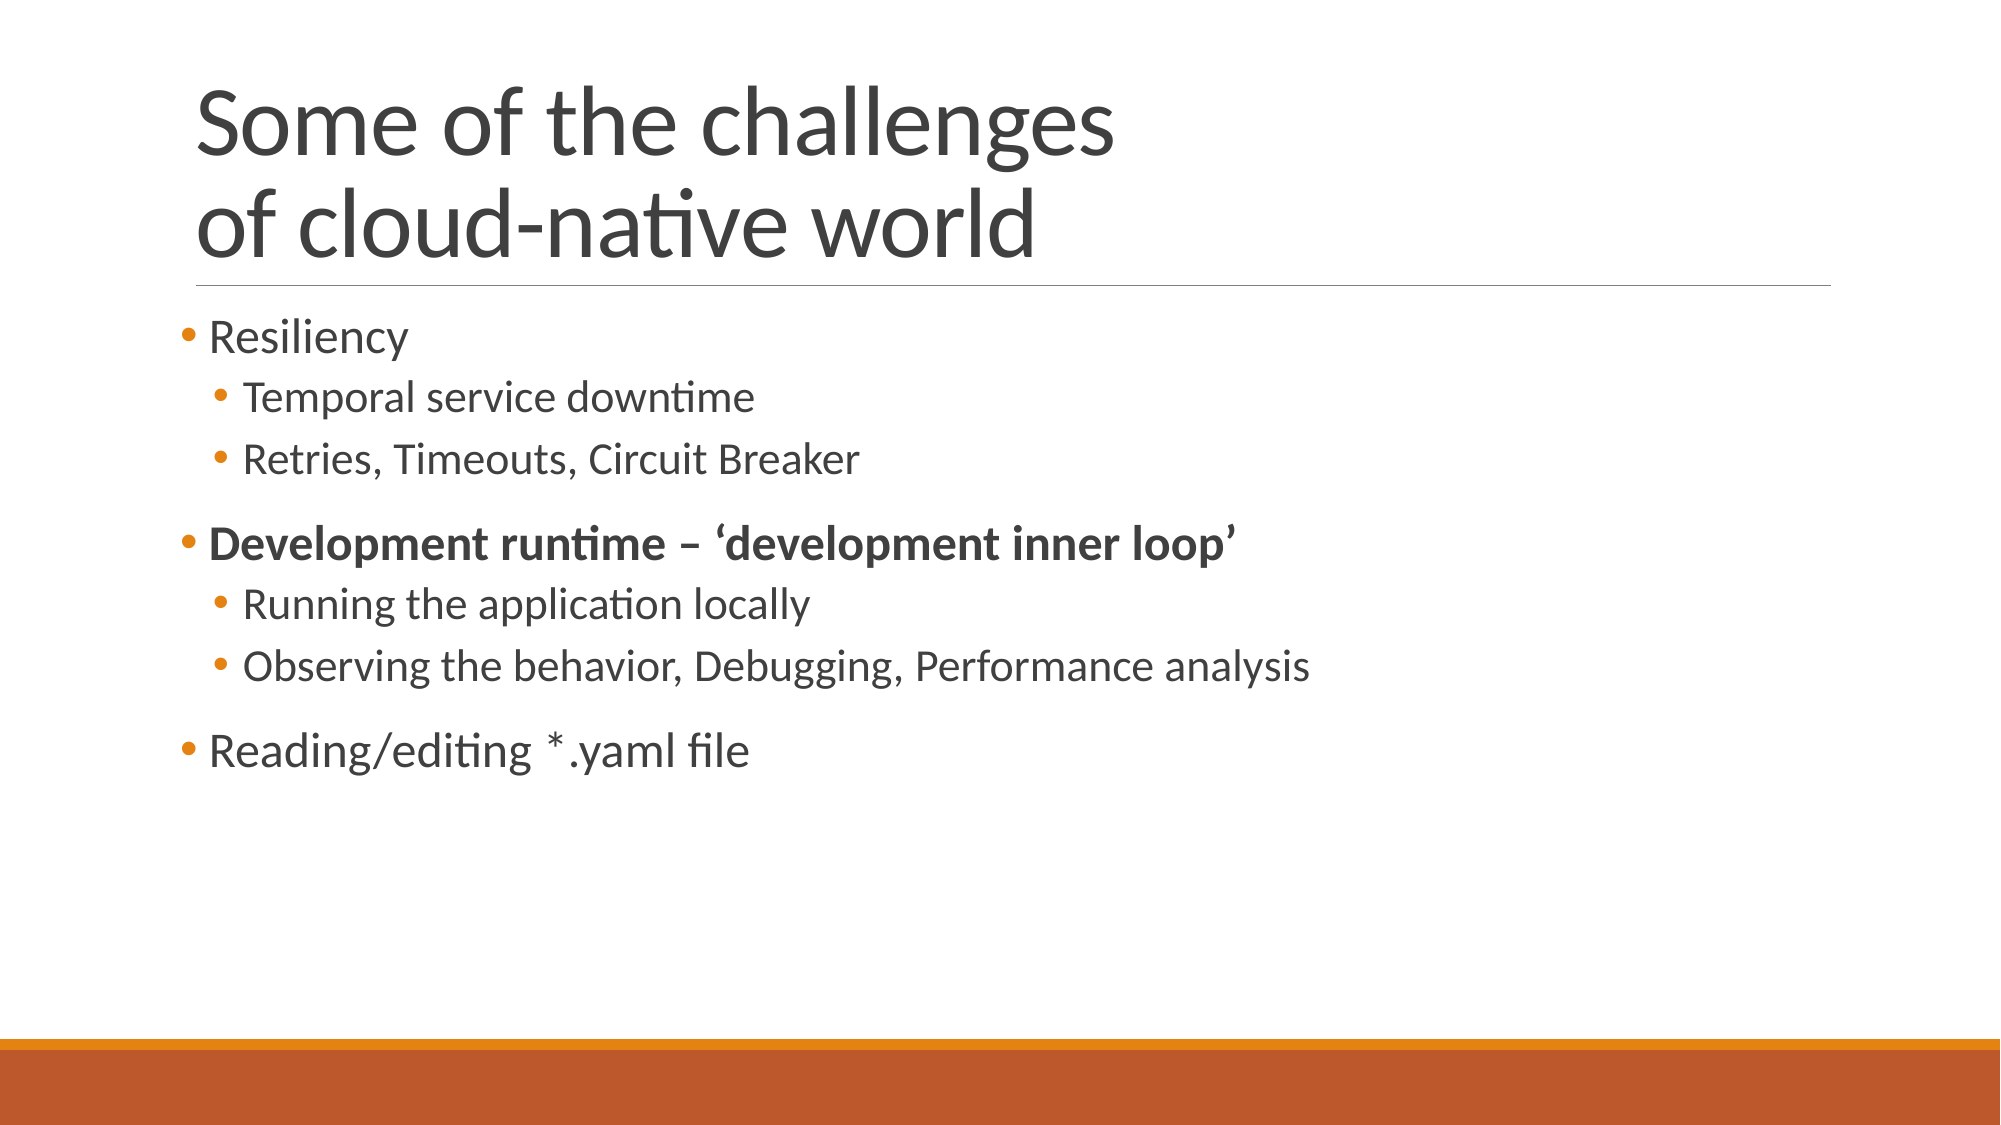

# Some of the challenges of cloud-native world
 Resiliency
Temporal service downtime
Retries, Timeouts, Circuit Breaker
 Development runtime – ‘development inner loop’
Running the application locally
Observing the behavior, Debugging, Performance analysis
 Reading/editing *.yaml file